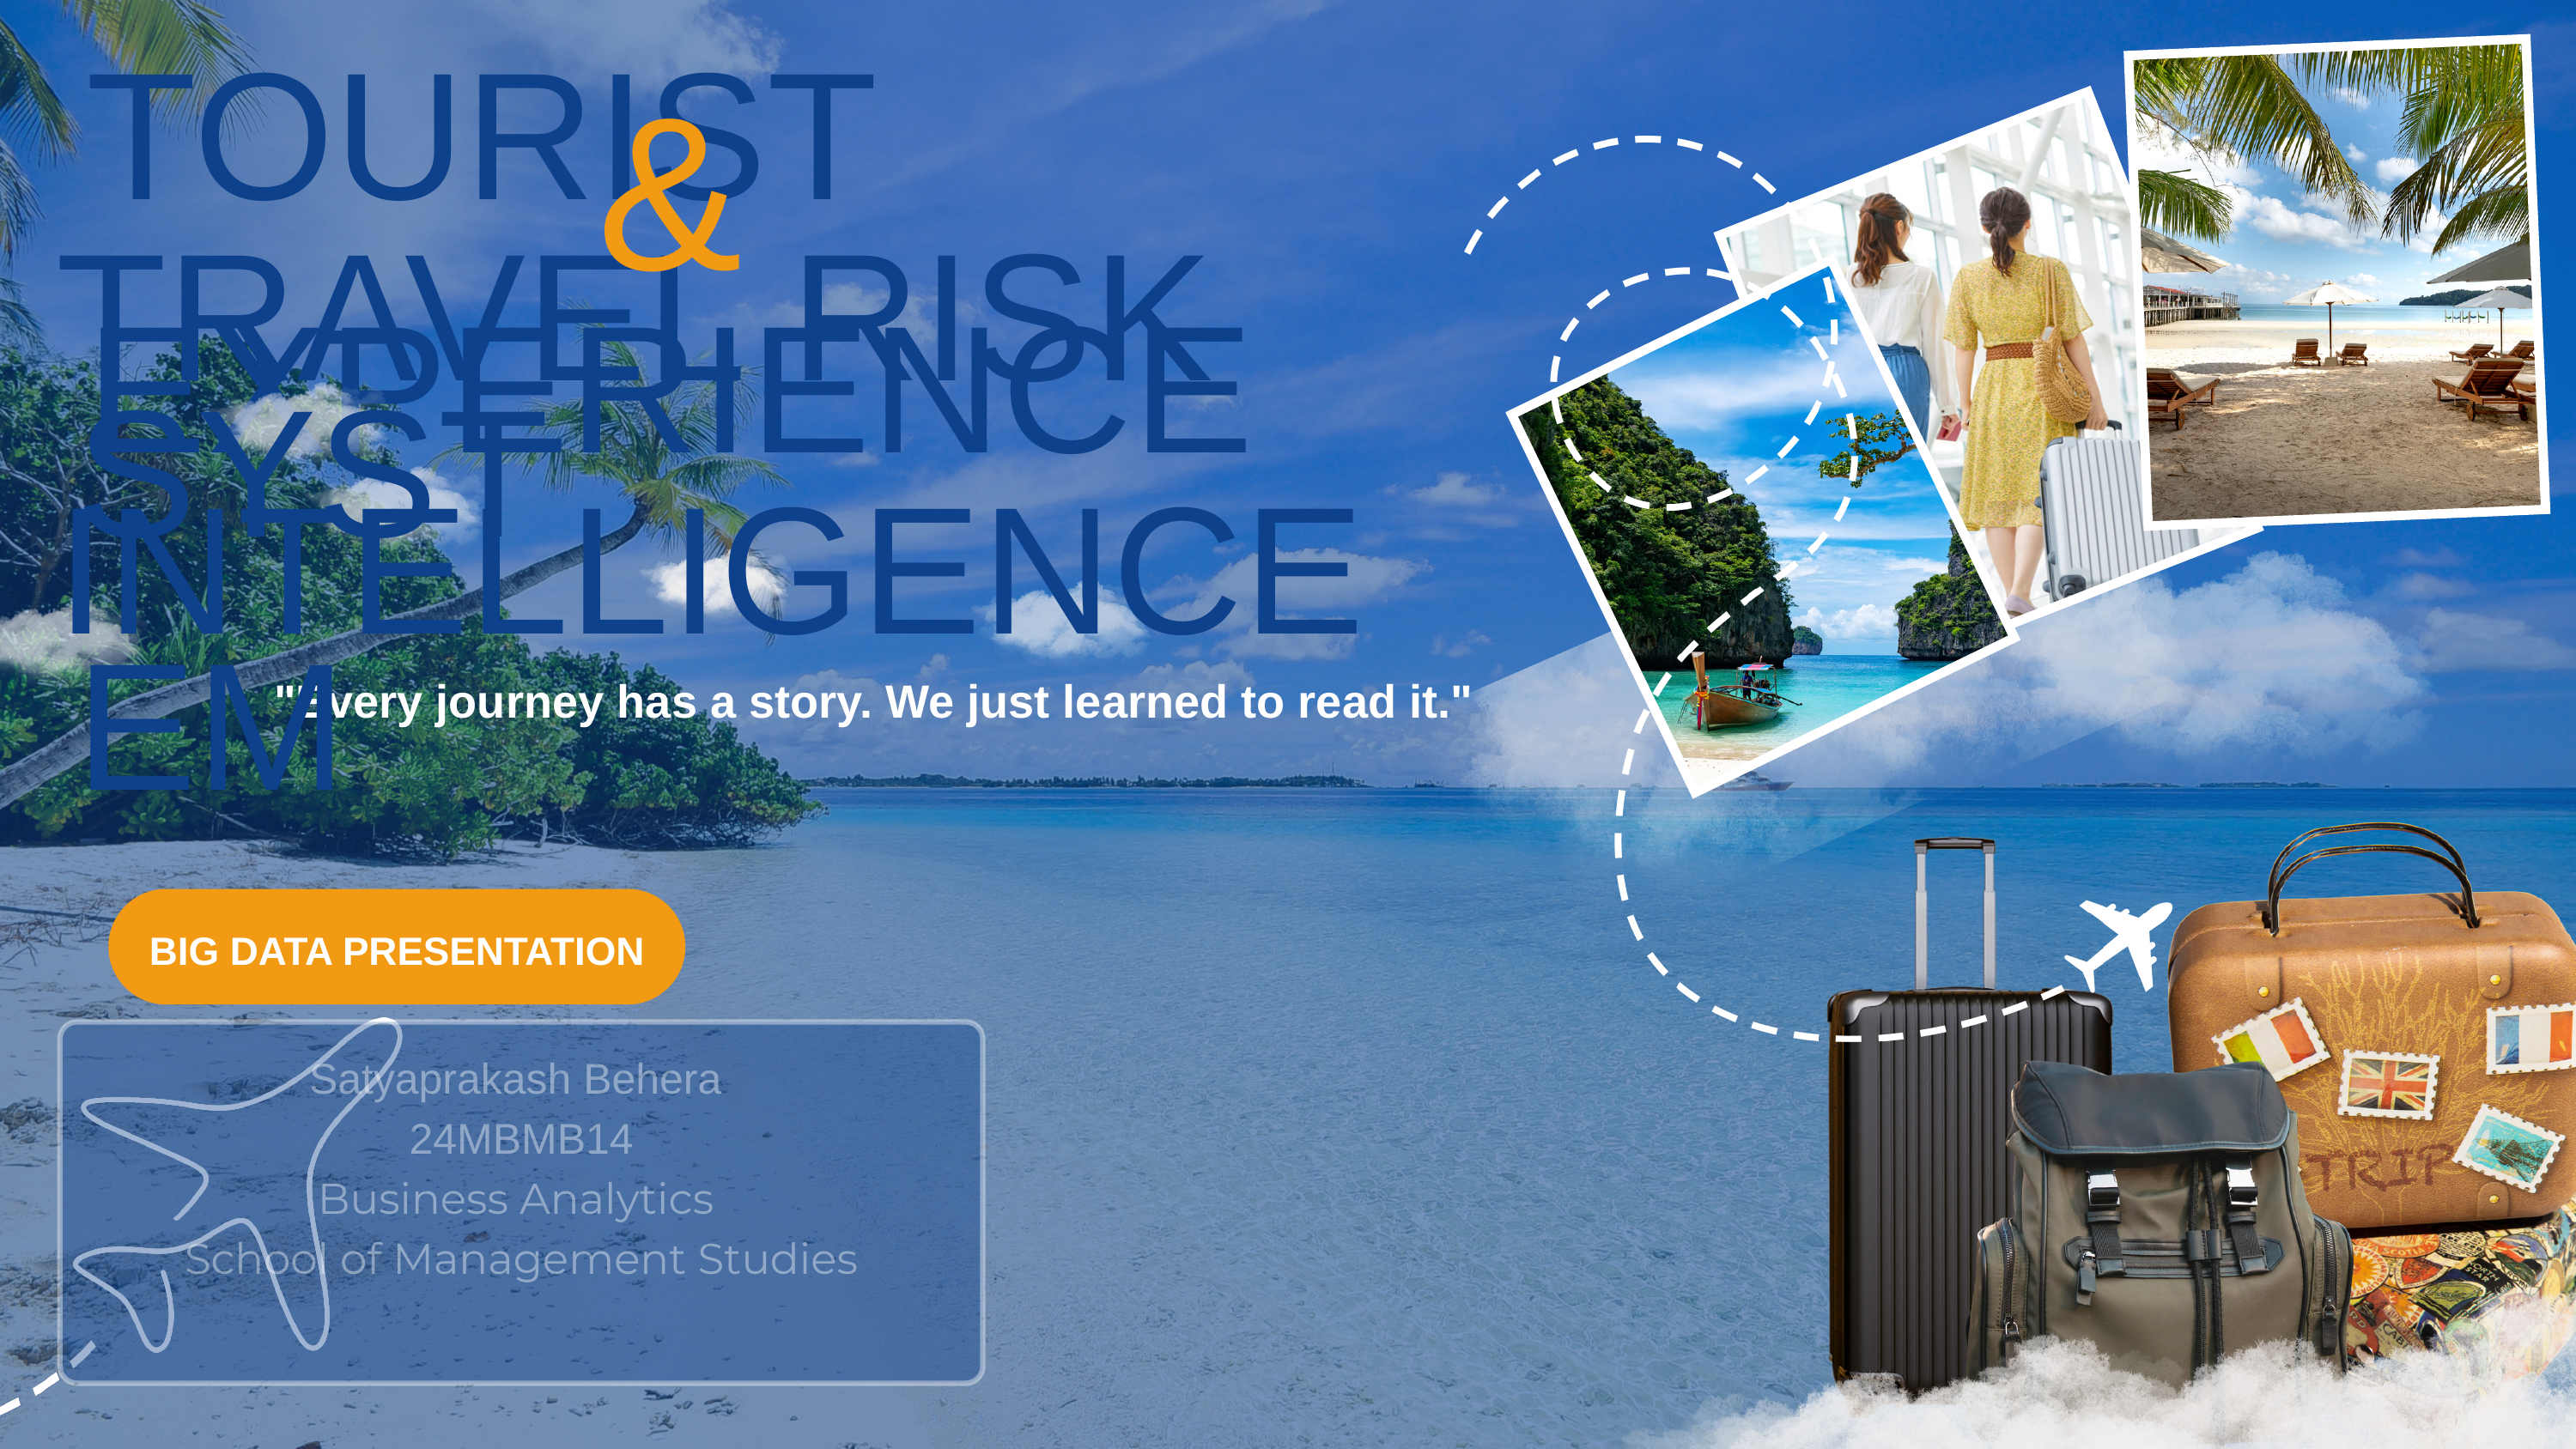

TOURIST  EXPERIENCE
&

TRAVEL RISK INTELLIGENCE

SYSTEM

"Every journey has a story. We just learned to read it."

BIG DATA PRESENTATION

Satyaprakash Behera
24MBMB14
Business Analytics
School of Management Studies